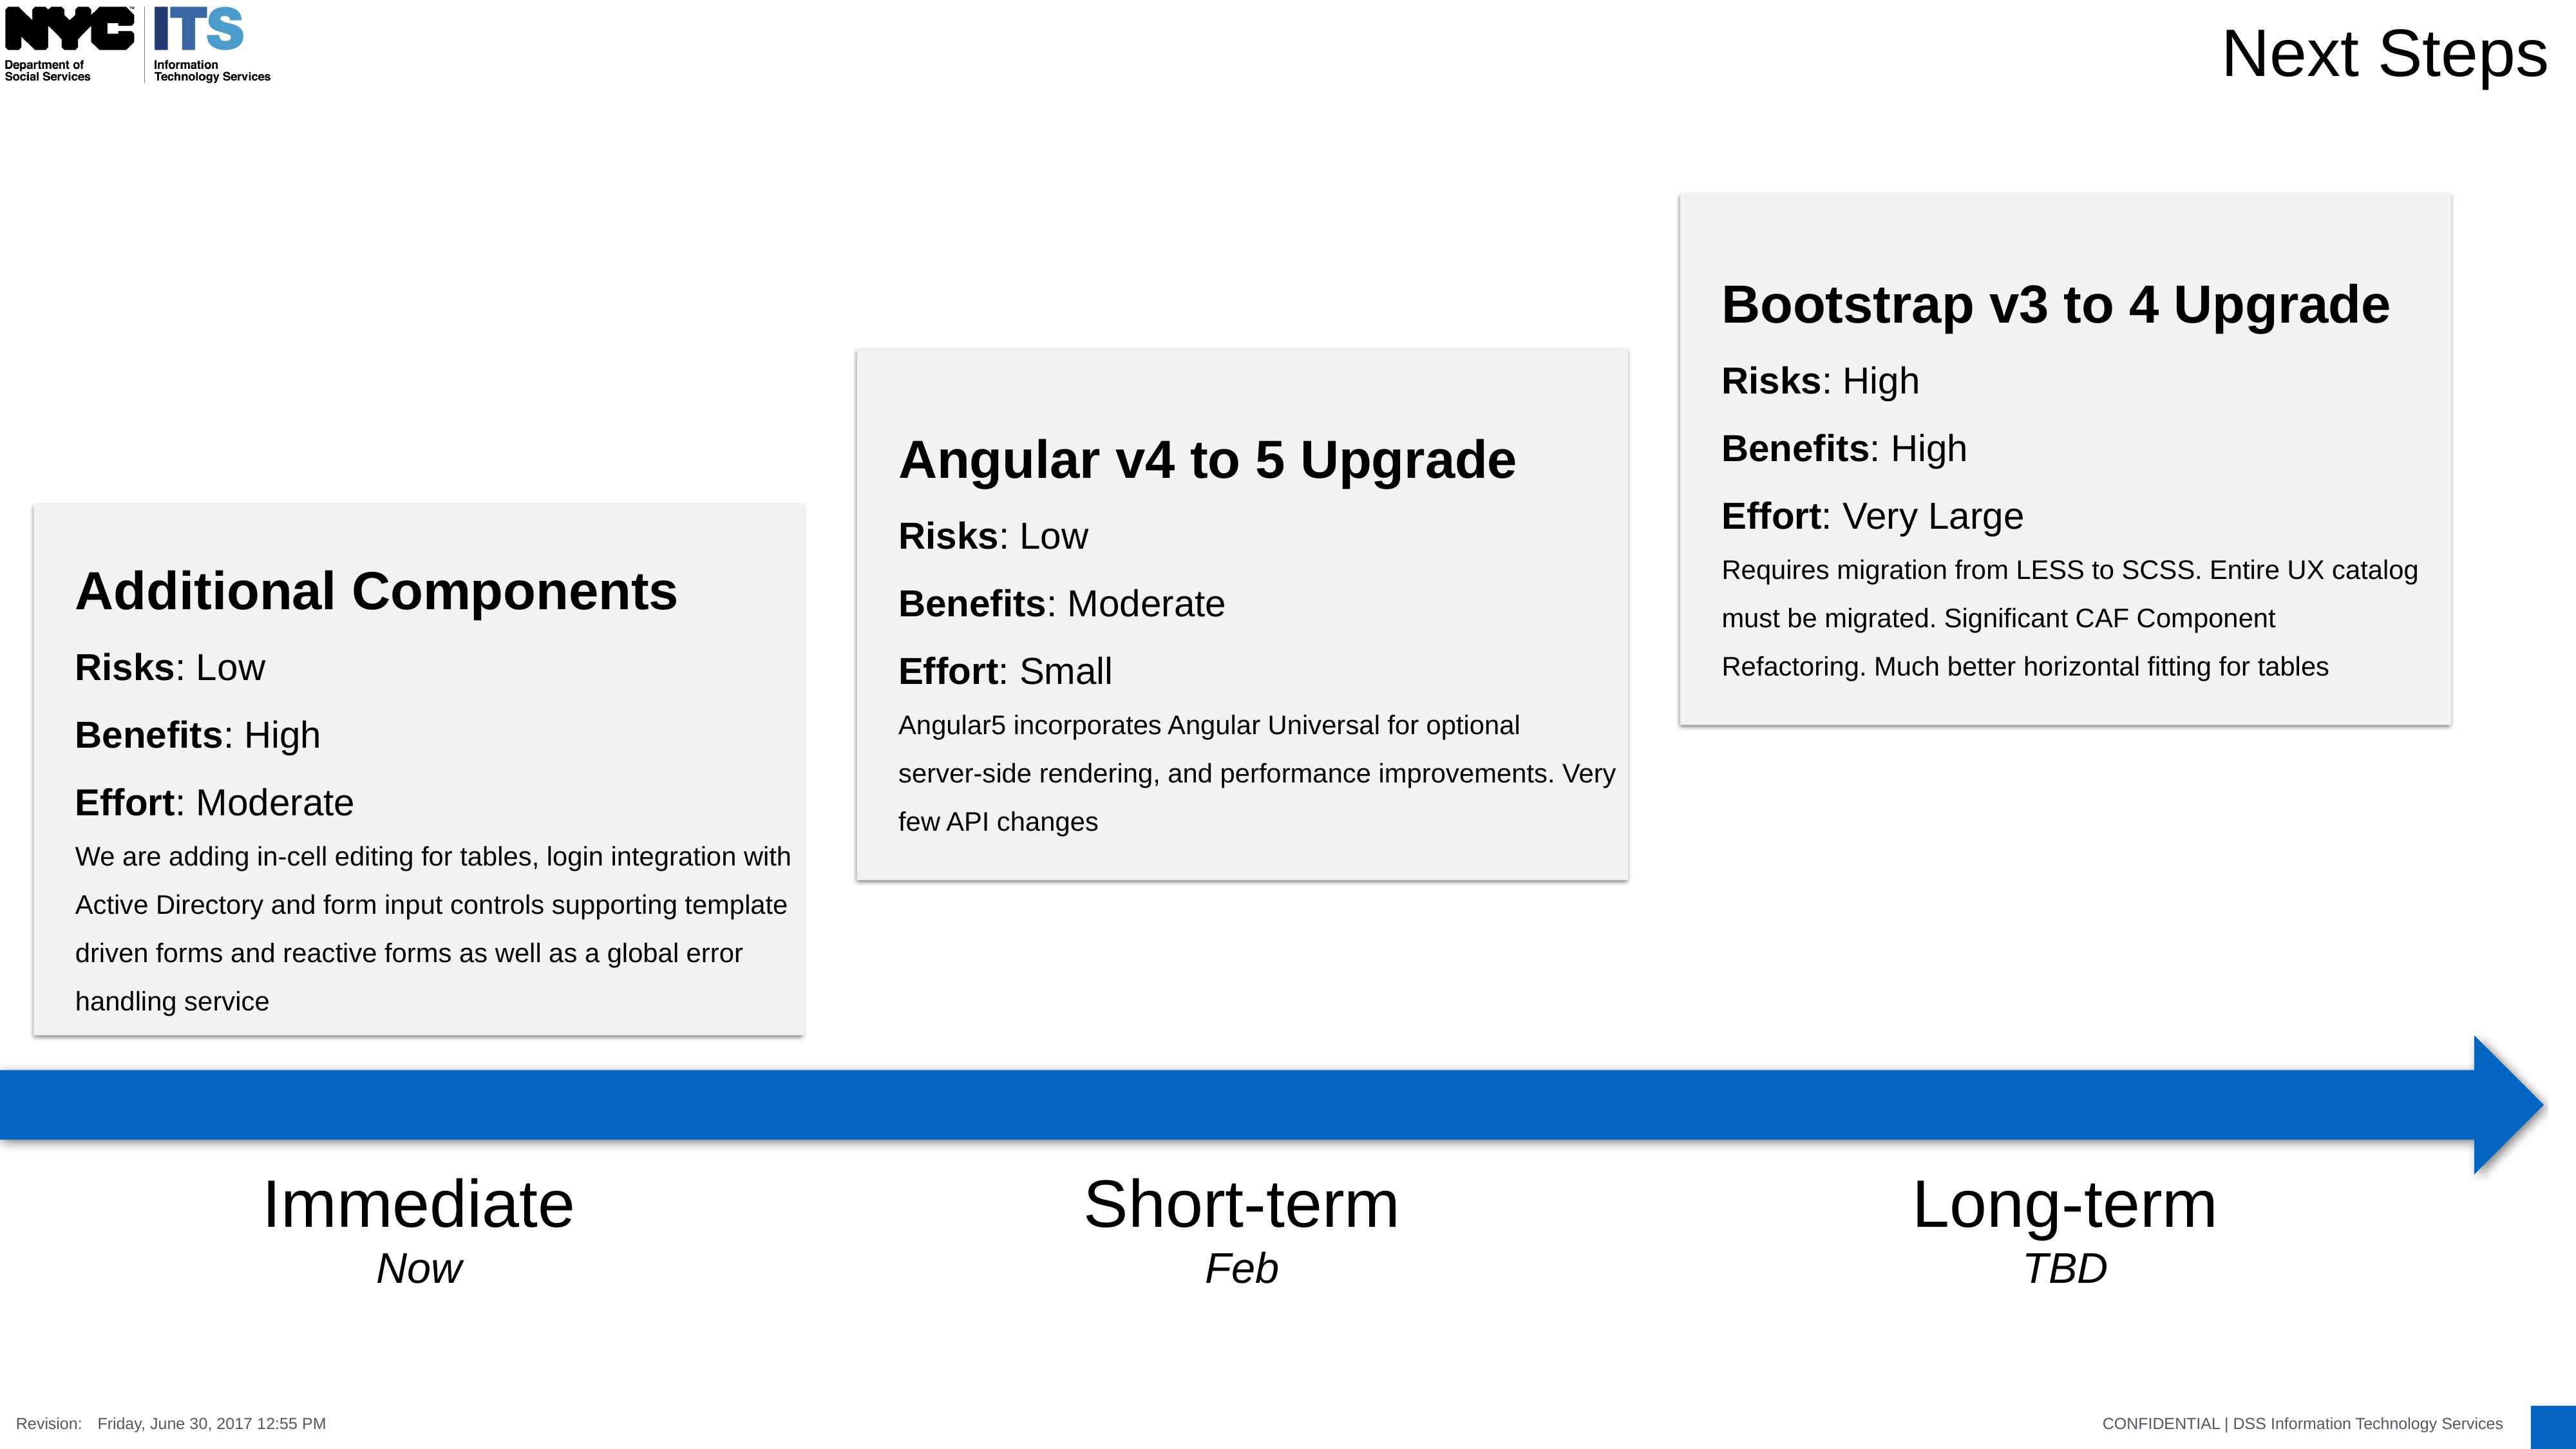

Next Steps
Bootstrap v3 to 4 Upgrade
Risks: High
Benefits: High
Effort: Very Large
Requires migration from LESS to SCSS. Entire UX catalog
must be migrated. Significant CAF Component
Refactoring. Much better horizontal fitting for tables
Angular v4 to 5 Upgrade
Risks: Low
Benefits: Moderate
Effort: Small
Angular5 incorporates Angular Universal for optional
server-side rendering, and performance improvements. Very few API changes
Additional Components
Risks: Low
Benefits: High
Effort: Moderate
We are adding in-cell editing for tables, login integration with Active Directory and form input controls supporting template driven forms and reactive forms as well as a global error handling service

Immediate
Now
Short-term
Feb
Long-term
TBD